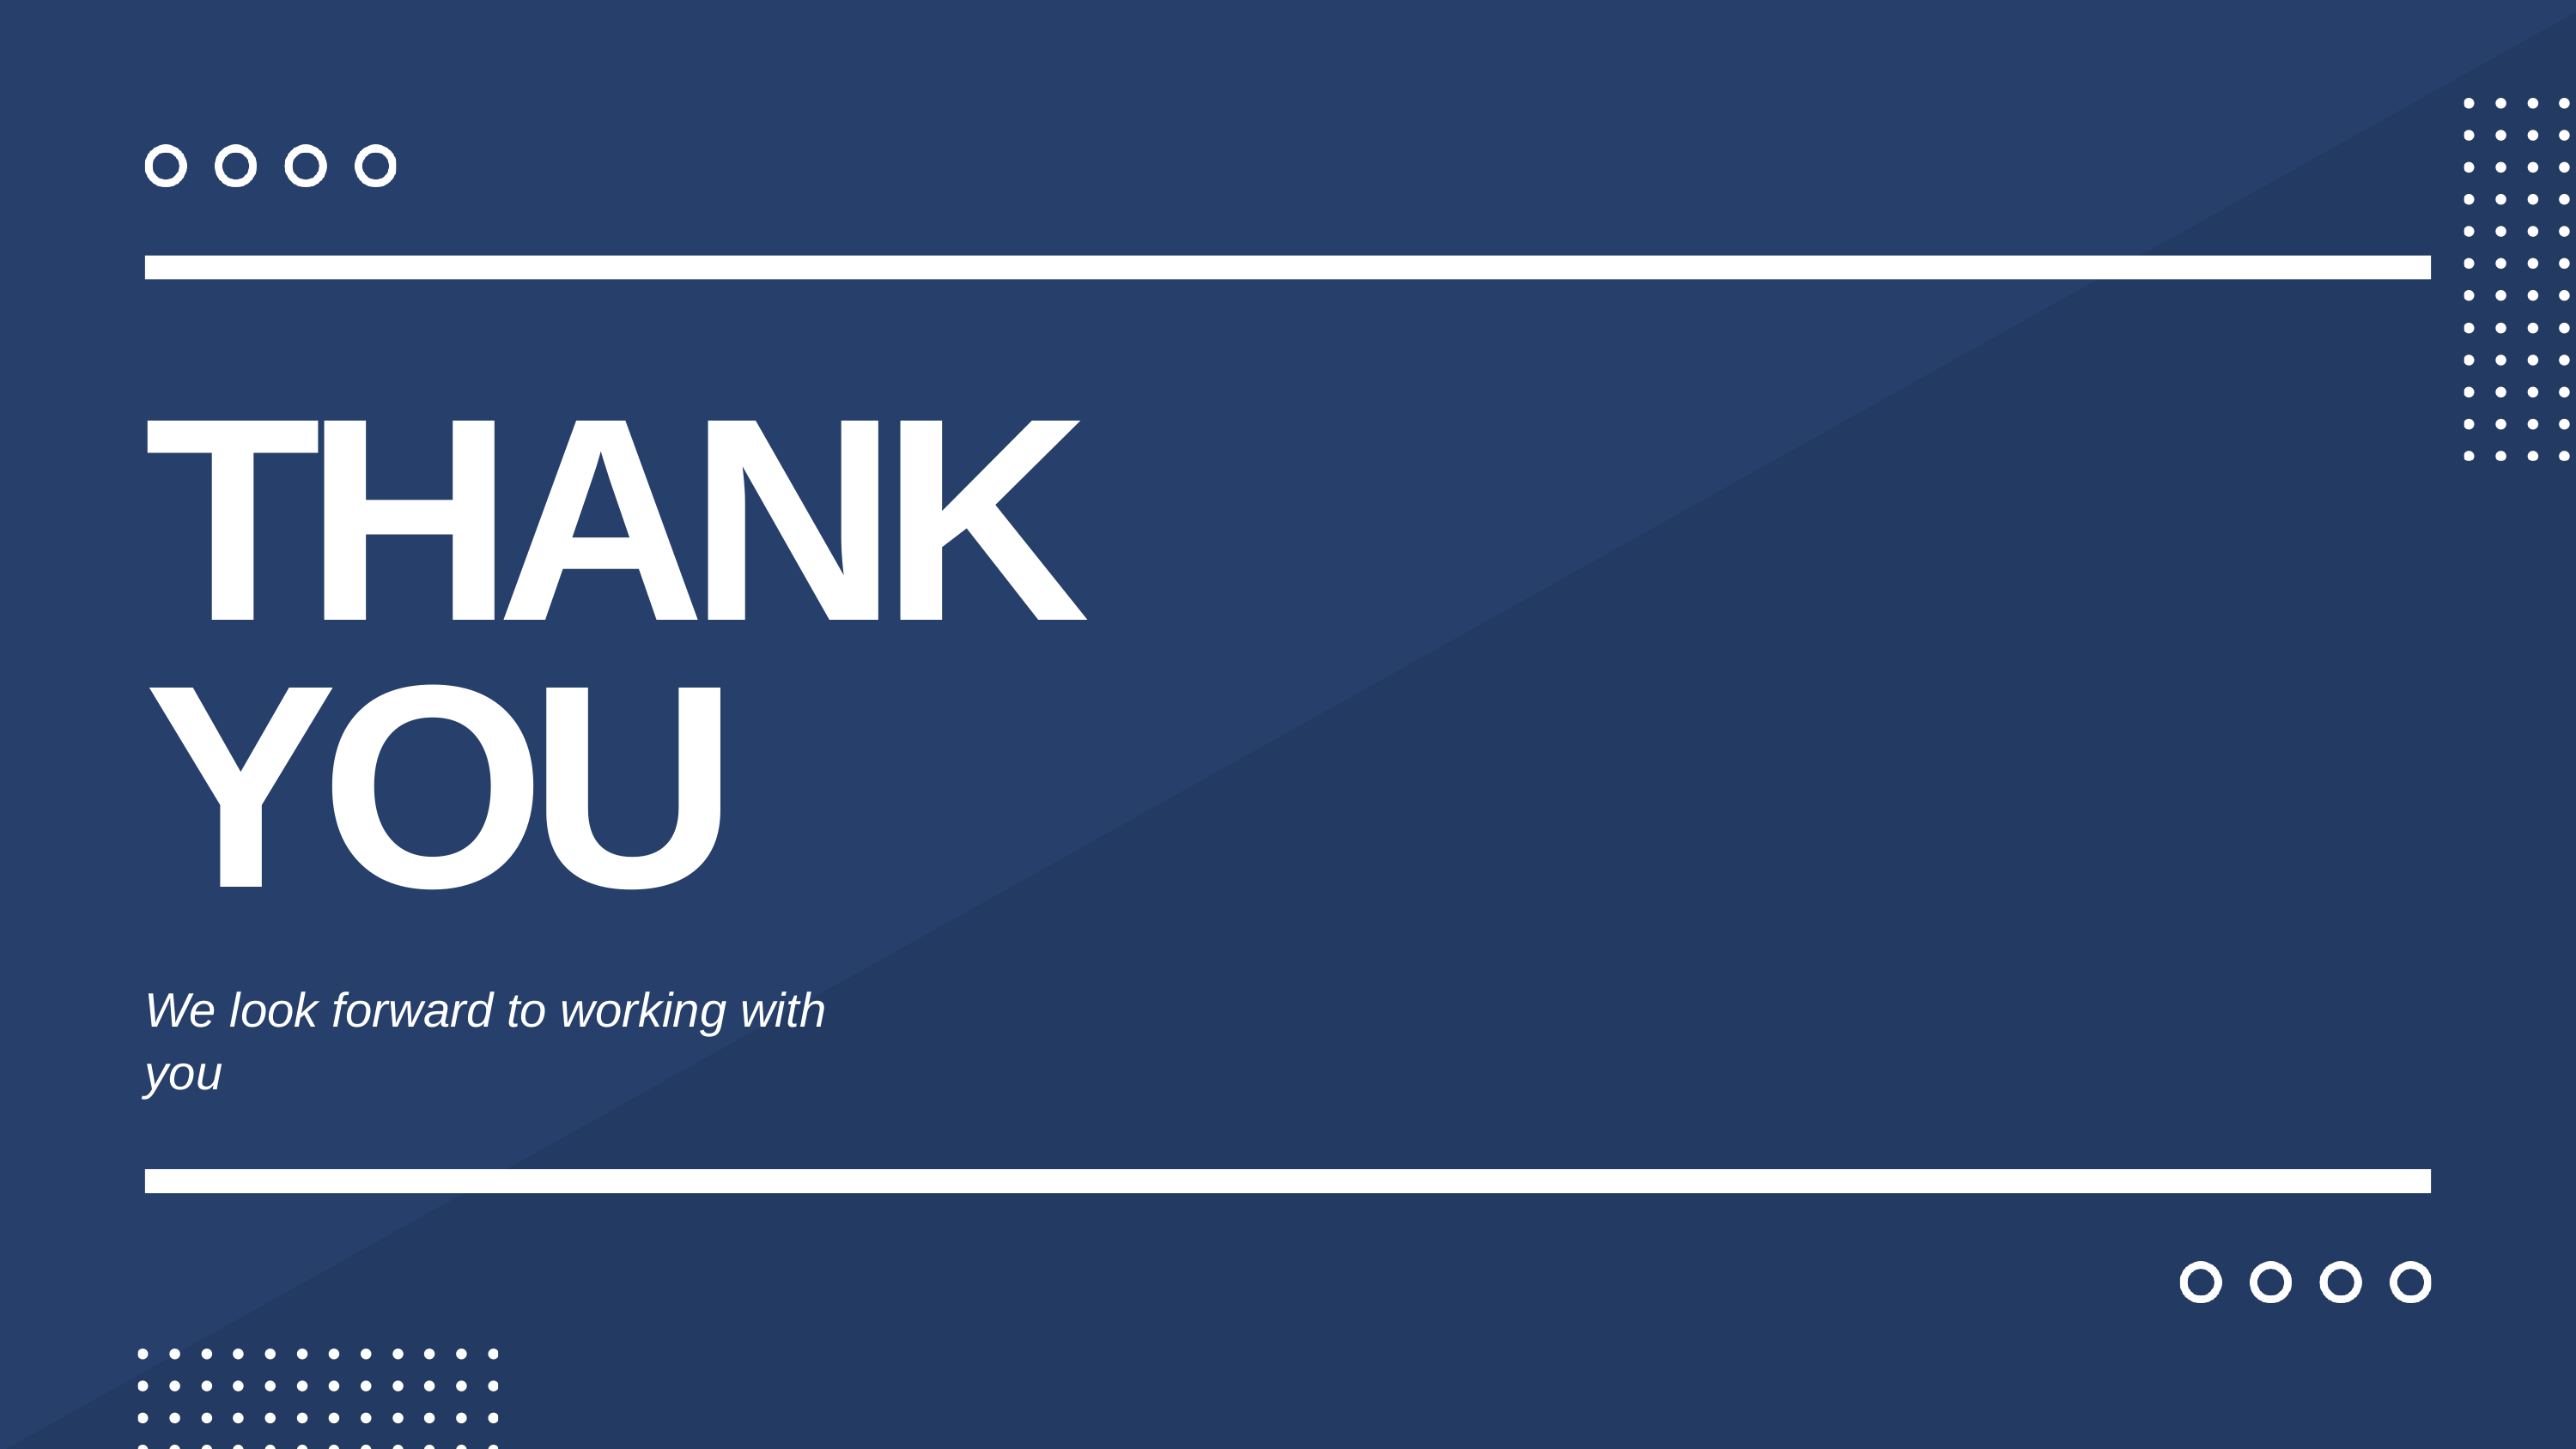

THANK YOU

We look forward to working with you